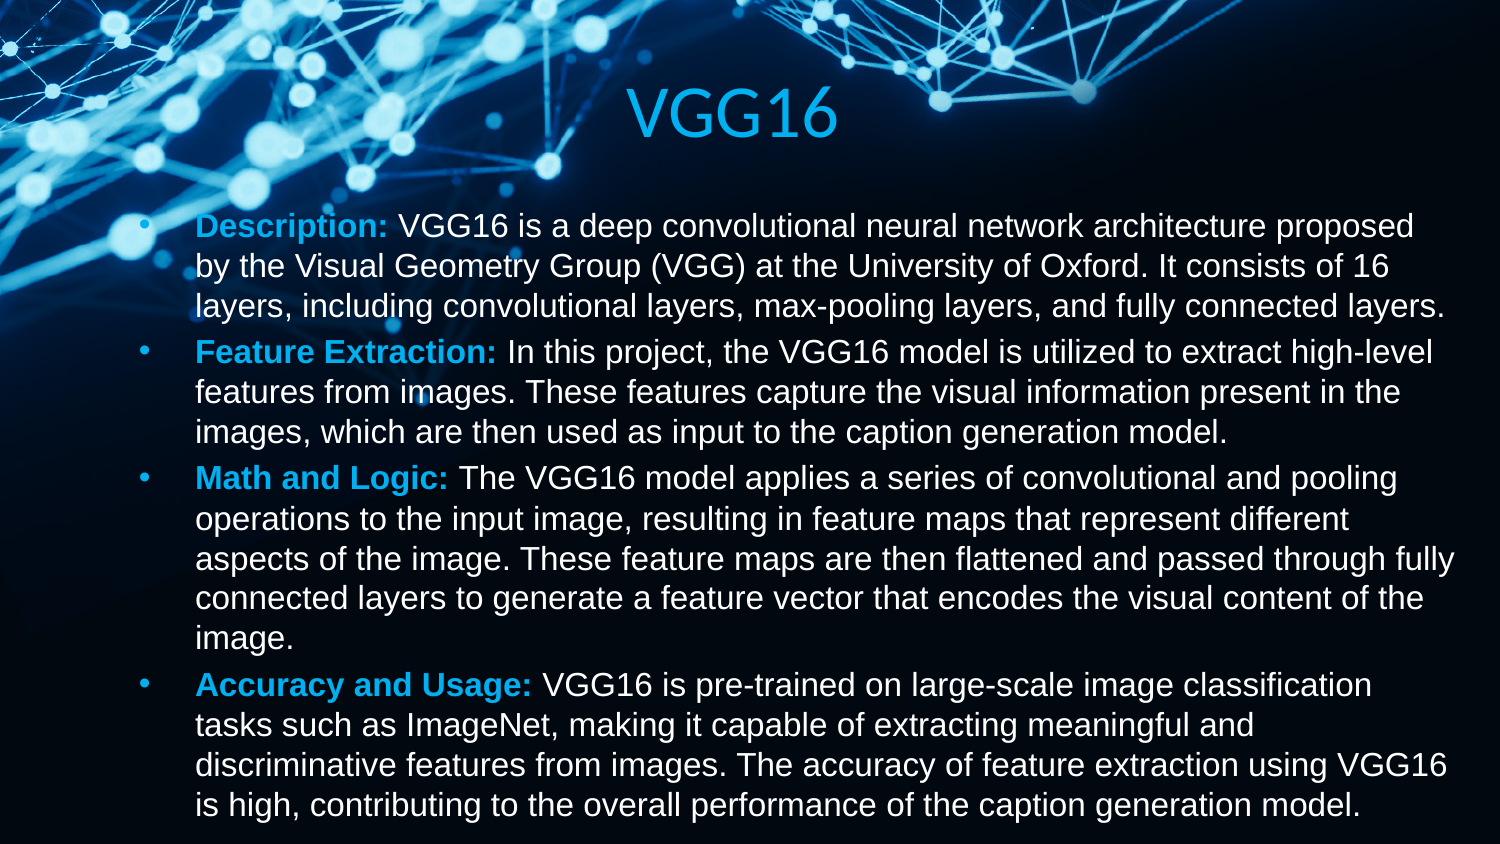

# VGG16
Description: VGG16 is a deep convolutional neural network architecture proposed by the Visual Geometry Group (VGG) at the University of Oxford. It consists of 16 layers, including convolutional layers, max-pooling layers, and fully connected layers.
Feature Extraction: In this project, the VGG16 model is utilized to extract high-level features from images. These features capture the visual information present in the images, which are then used as input to the caption generation model.
Math and Logic: The VGG16 model applies a series of convolutional and pooling operations to the input image, resulting in feature maps that represent different aspects of the image. These feature maps are then flattened and passed through fully connected layers to generate a feature vector that encodes the visual content of the image.
Accuracy and Usage: VGG16 is pre-trained on large-scale image classification tasks such as ImageNet, making it capable of extracting meaningful and discriminative features from images. The accuracy of feature extraction using VGG16 is high, contributing to the overall performance of the caption generation model.